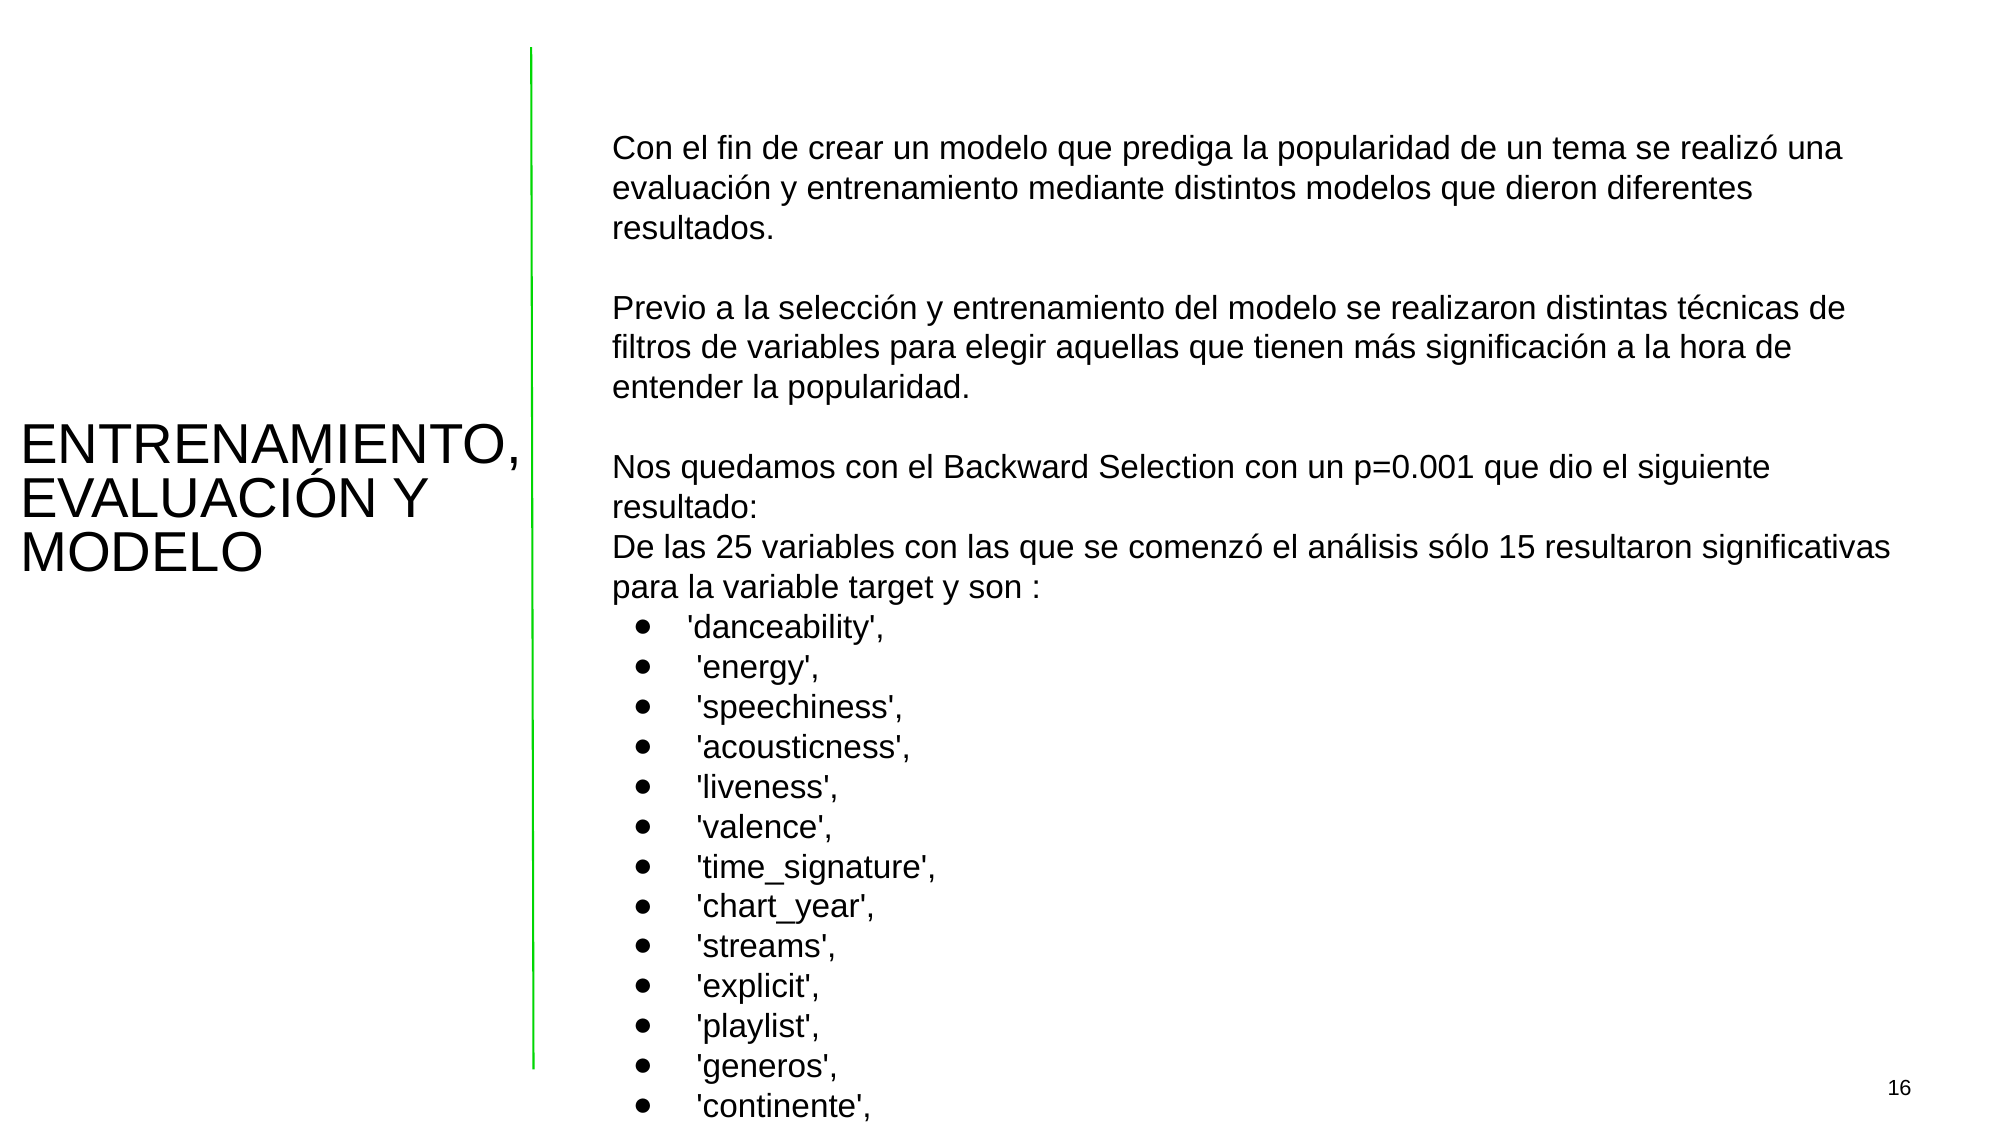

Con el fin de crear un modelo que prediga la popularidad de un tema se realizó una evaluación y entrenamiento mediante distintos modelos que dieron diferentes resultados.

Previo a la selección y entrenamiento del modelo se realizaron distintas técnicas de filtros de variables para elegir aquellas que tienen más significación a la hora de entender la popularidad.

Nos quedamos con el Backward Selection con un p=0.001 que dio el siguiente resultado:
De las 25 variables con las que se comenzó el análisis sólo 15 resultaron significativas para la variable target y son :
'danceability',
 'energy',
 'speechiness',
 'acousticness',
 'liveness',
 'valence',
 'time_signature',
 'chart_year',
 'streams',
 'explicit',
 'playlist',
 'generos',
 'continente',
 'featuring'

ENTRENAMIENTO, EVALUACIÓN Y MODELO
16